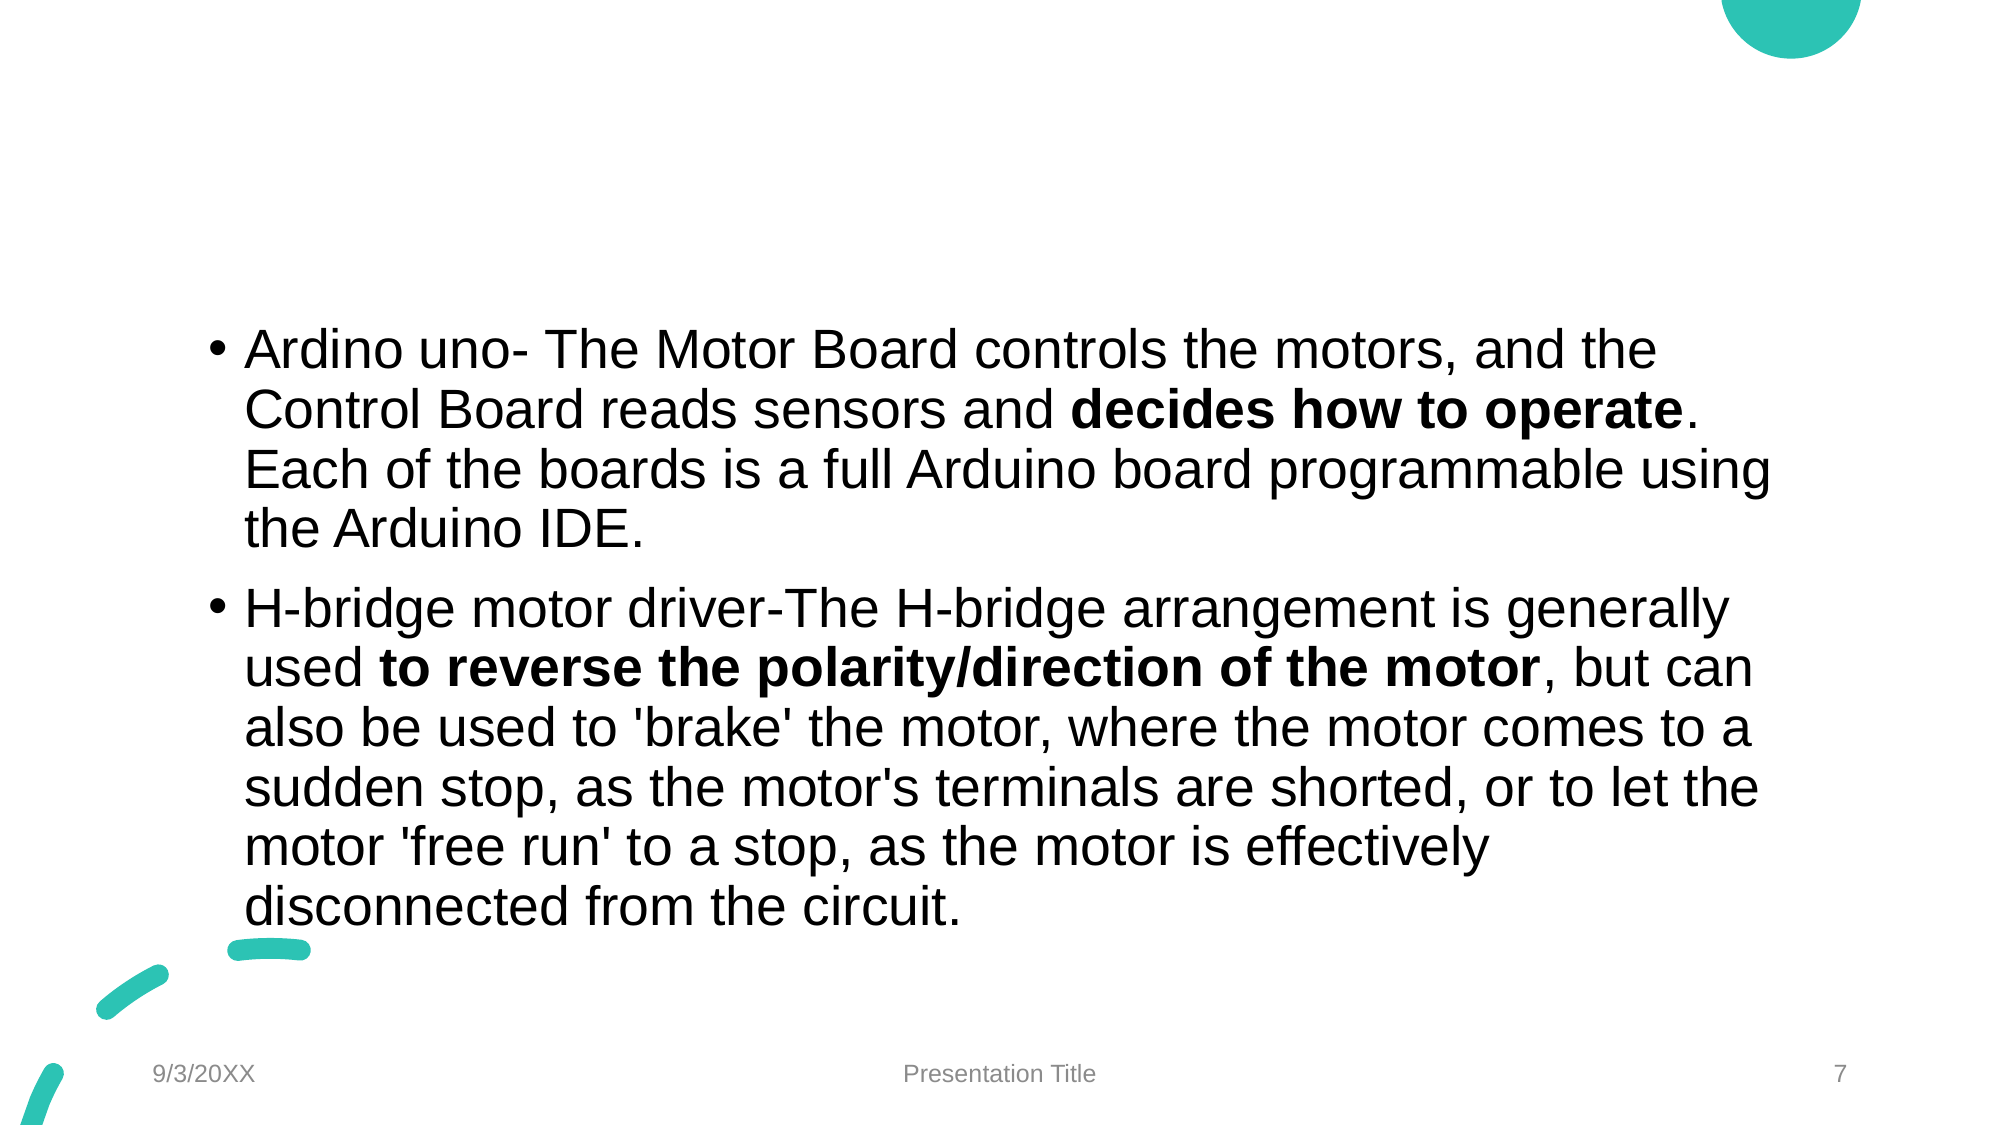

#
Ardino uno- The Motor Board controls the motors, and the Control Board reads sensors and decides how to operate. Each of the boards is a full Arduino board programmable using the Arduino IDE.
H-bridge motor driver-The H-bridge arrangement is generally used to reverse the polarity/direction of the motor, but can also be used to 'brake' the motor, where the motor comes to a sudden stop, as the motor's terminals are shorted, or to let the motor 'free run' to a stop, as the motor is effectively disconnected from the circuit.

9/3/20XX
Presentation Title
7